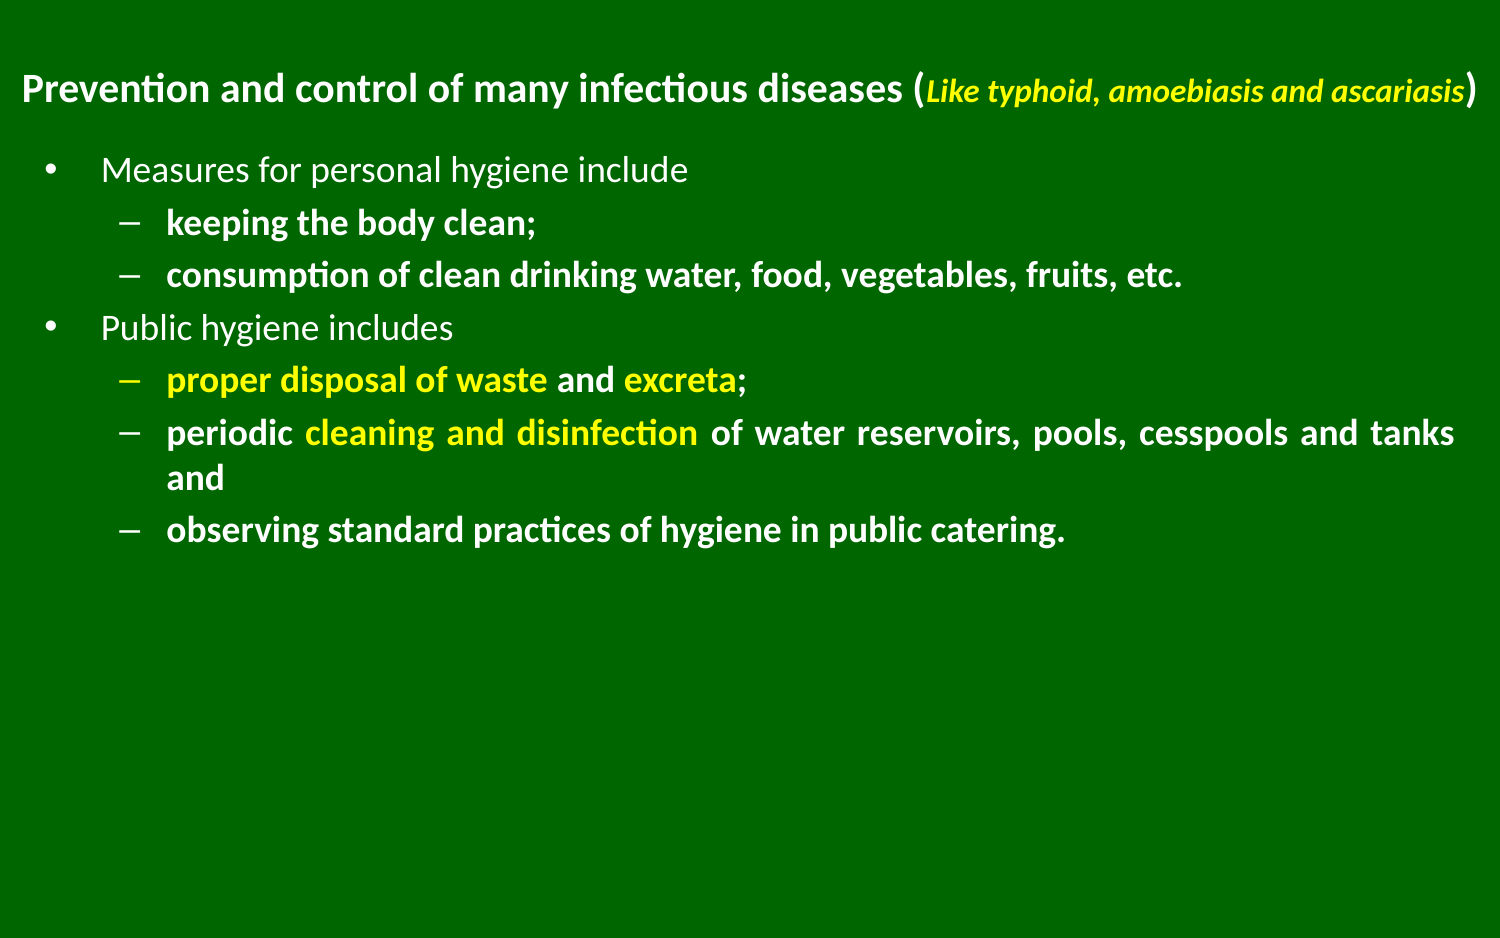

# Prevention and control of many infectious diseases (Like typhoid, amoebiasis and ascariasis)
Measures for personal hygiene include
keeping the body clean;
consumption of clean drinking water, food, vegetables, fruits, etc.
Public hygiene includes
proper disposal of waste and excreta;
periodic cleaning and disinfection of water reservoirs, pools, cesspools and tanks and
observing standard practices of hygiene in public catering.